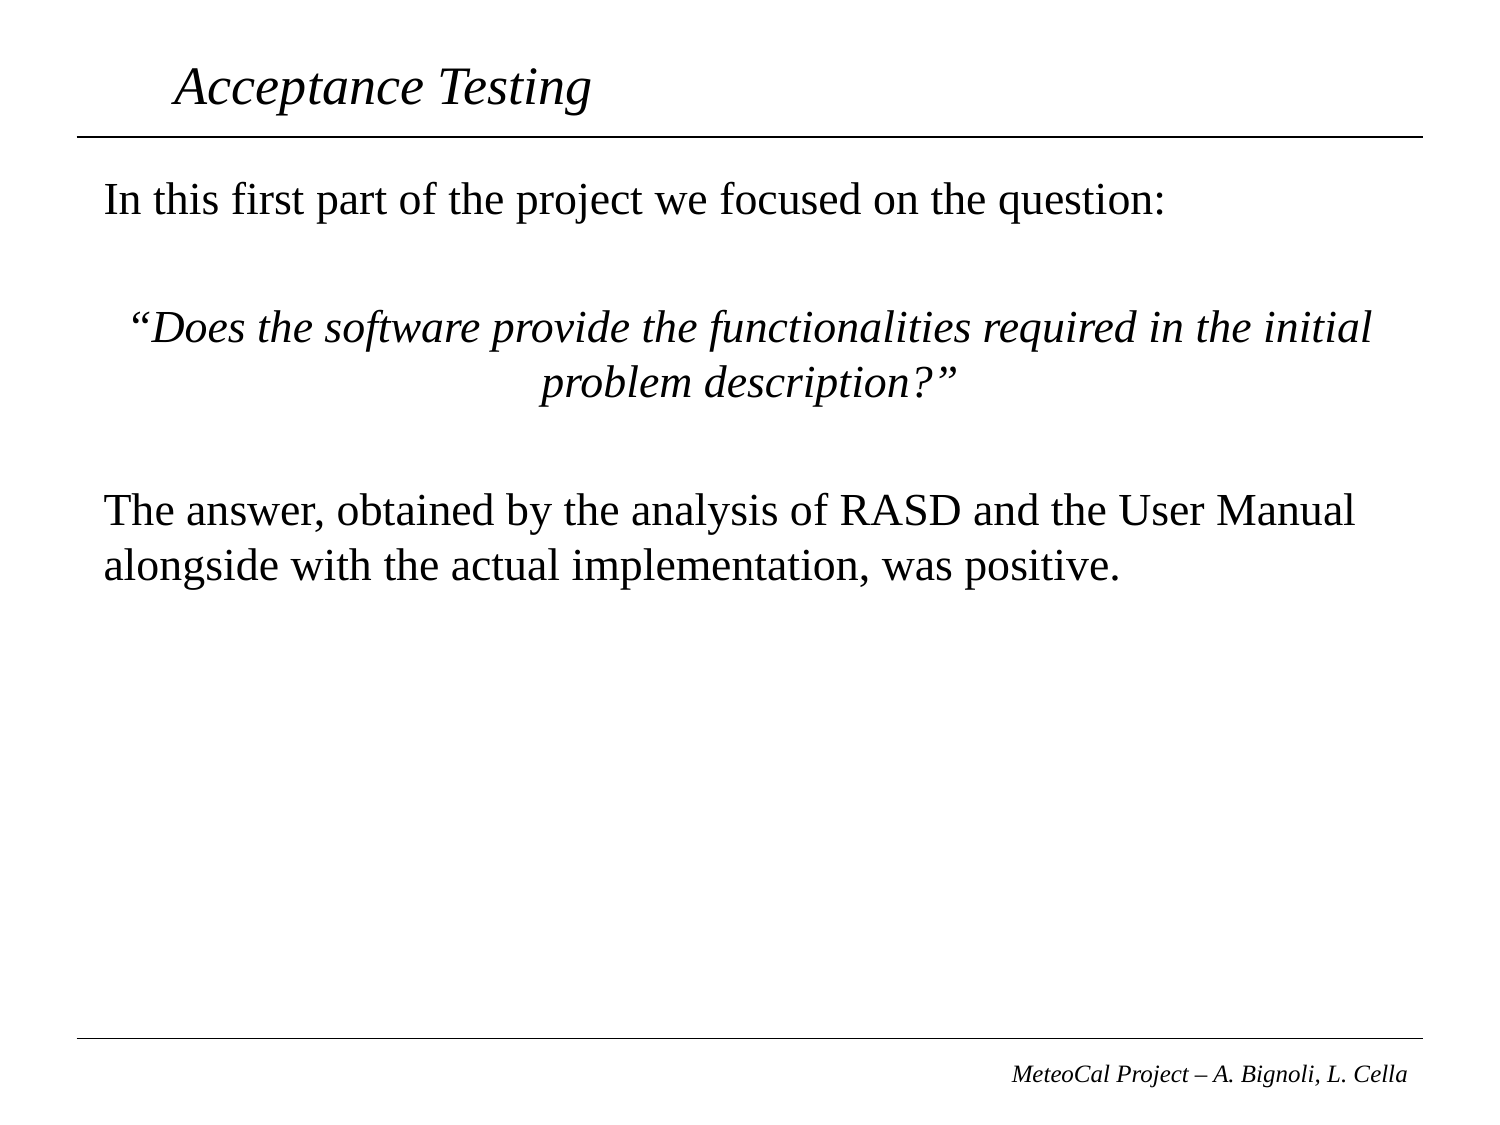

# Acceptance Testing
In this first part of the project we focused on the question:

“Does the software provide the functionalities required in the initial problem description?”

The answer, obtained by the analysis of RASD and the User Manual alongside with the actual implementation, was positive.
MeteoCal Project – A. Bignoli, L. Cella